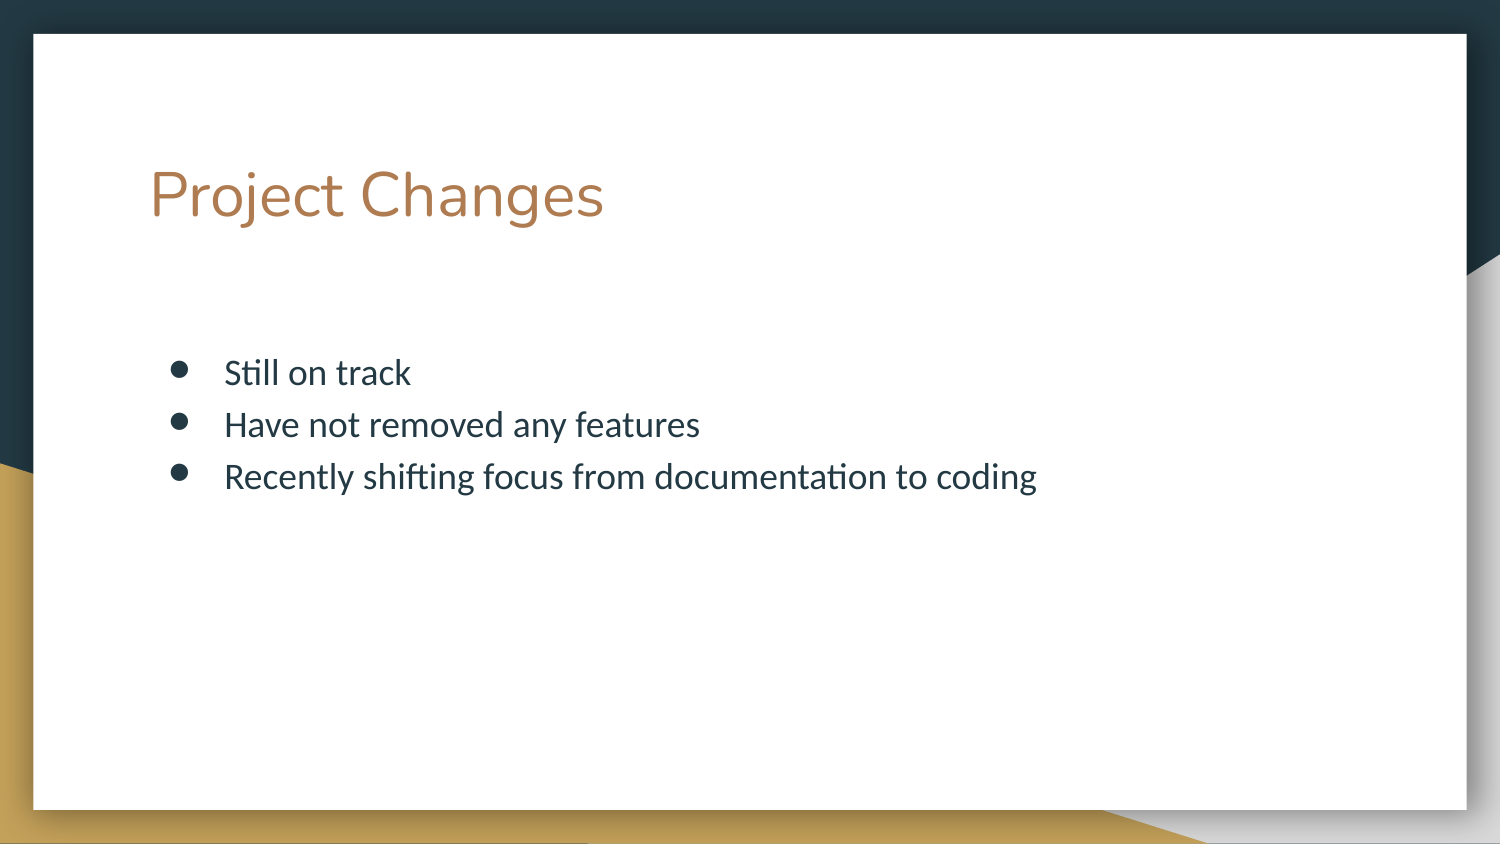

# Project Changes
Still on track
Have not removed any features
Recently shifting focus from documentation to coding